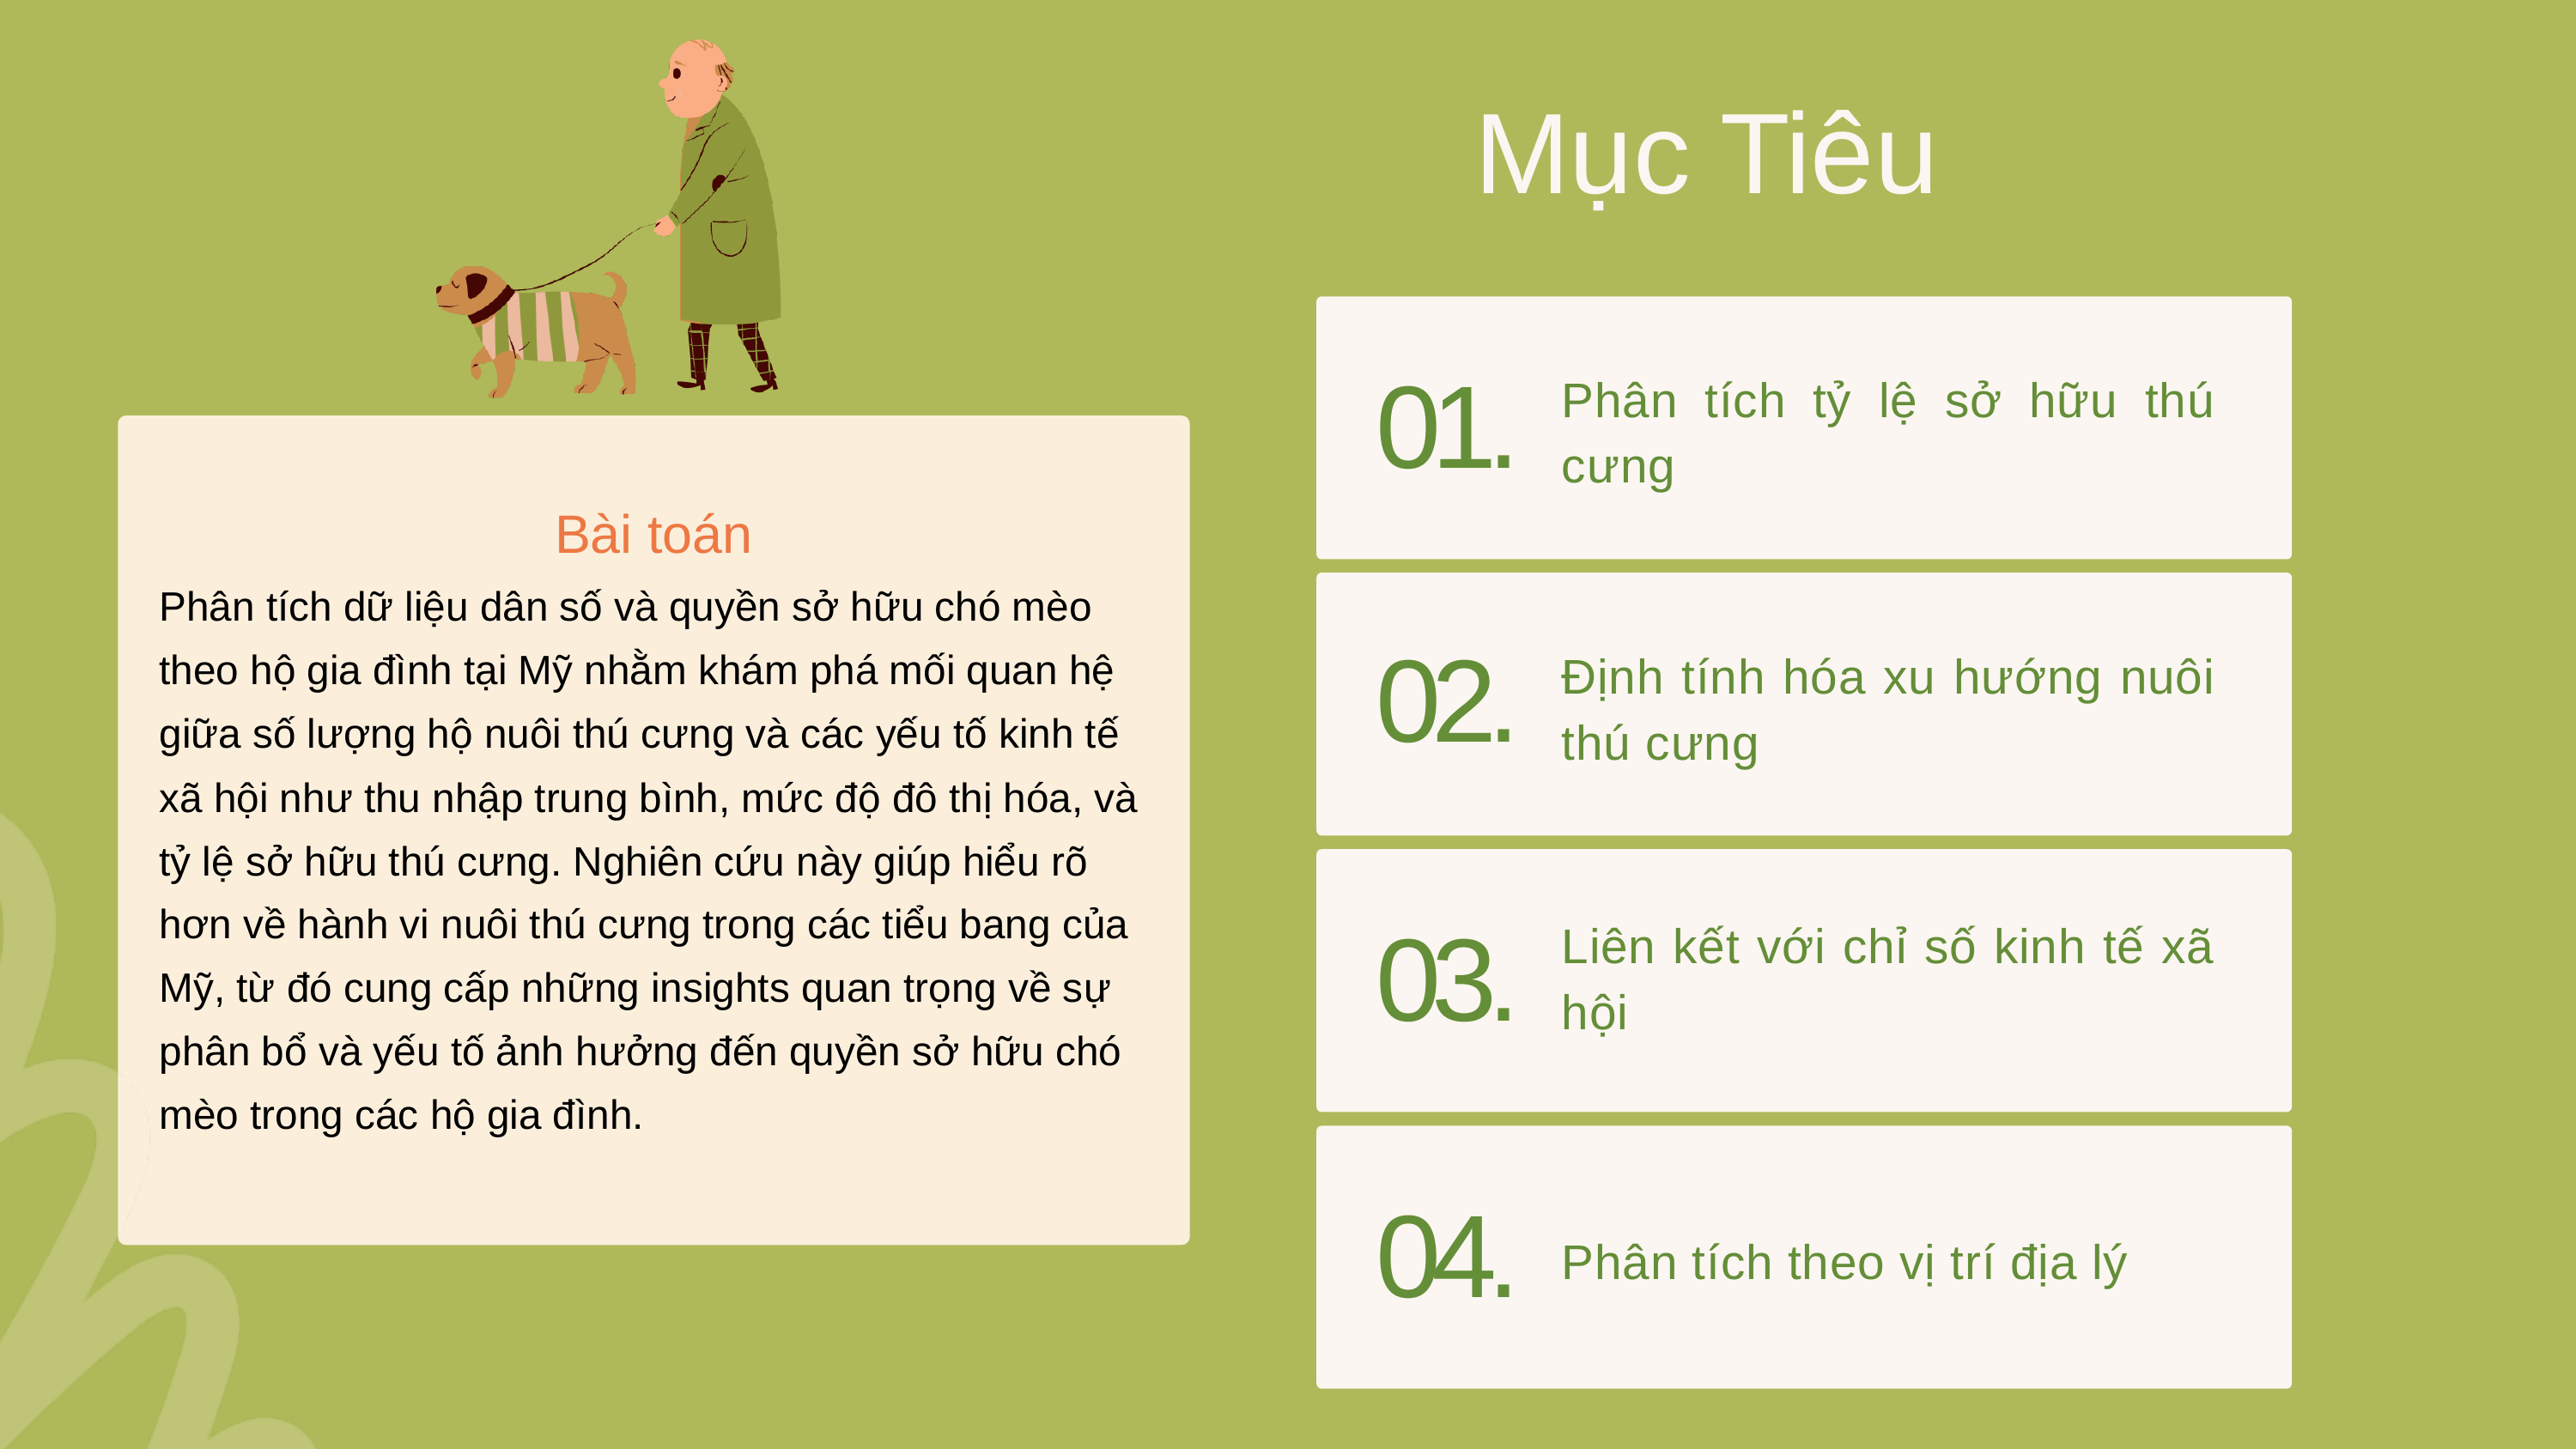

Mục Tiêu

Phân tích tỷ lệ sở hữu thú cưng
01.

Bài toán
Phân tích dữ liệu dân số và quyền sở hữu chó mèo theo hộ gia đình tại Mỹ nhằm khám phá mối quan hệ giữa số lượng hộ nuôi thú cưng và các yếu tố kinh tế xã hội như thu nhập trung bình, mức độ đô thị hóa, và tỷ lệ sở hữu thú cưng. Nghiên cứu này giúp hiểu rõ hơn về hành vi nuôi thú cưng trong các tiểu bang của Mỹ, từ đó cung cấp những insights quan trọng về sự phân bổ và yếu tố ảnh hưởng đến quyền sở hữu chó mèo trong các hộ gia đình.

Định tính hóa xu hướng nuôi thú cưng
02.

Liên kết với chỉ số kinh tế xã hội
03.

04.
Phân tích theo vị trí địa lý